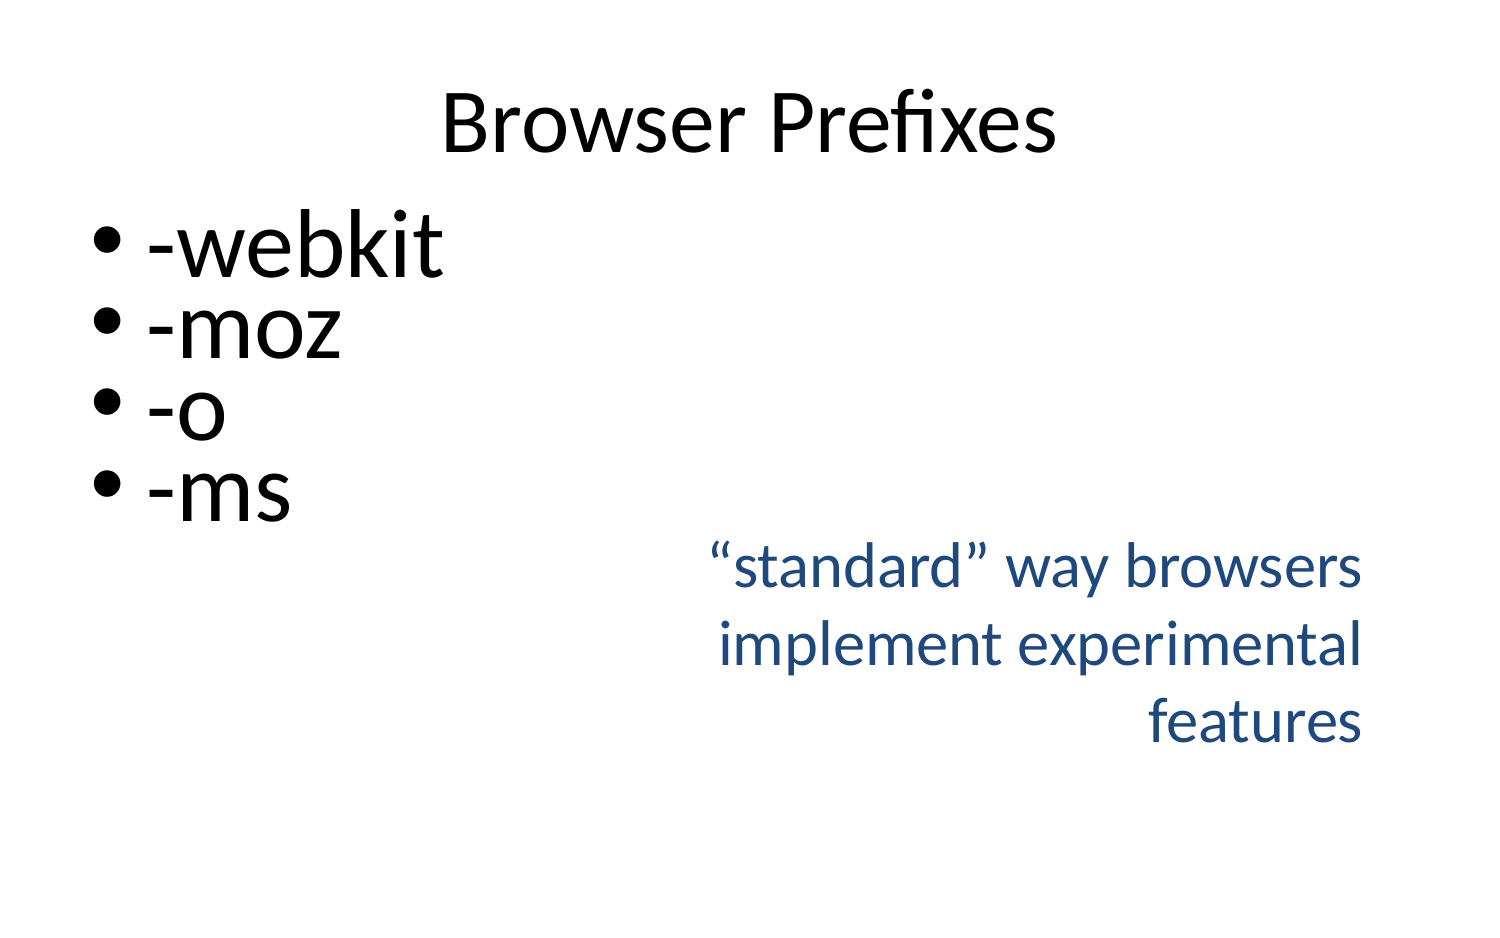

# Browser Prefixes
-webkit
-moz
-o
-ms
“standard” way browsers implement experimental features